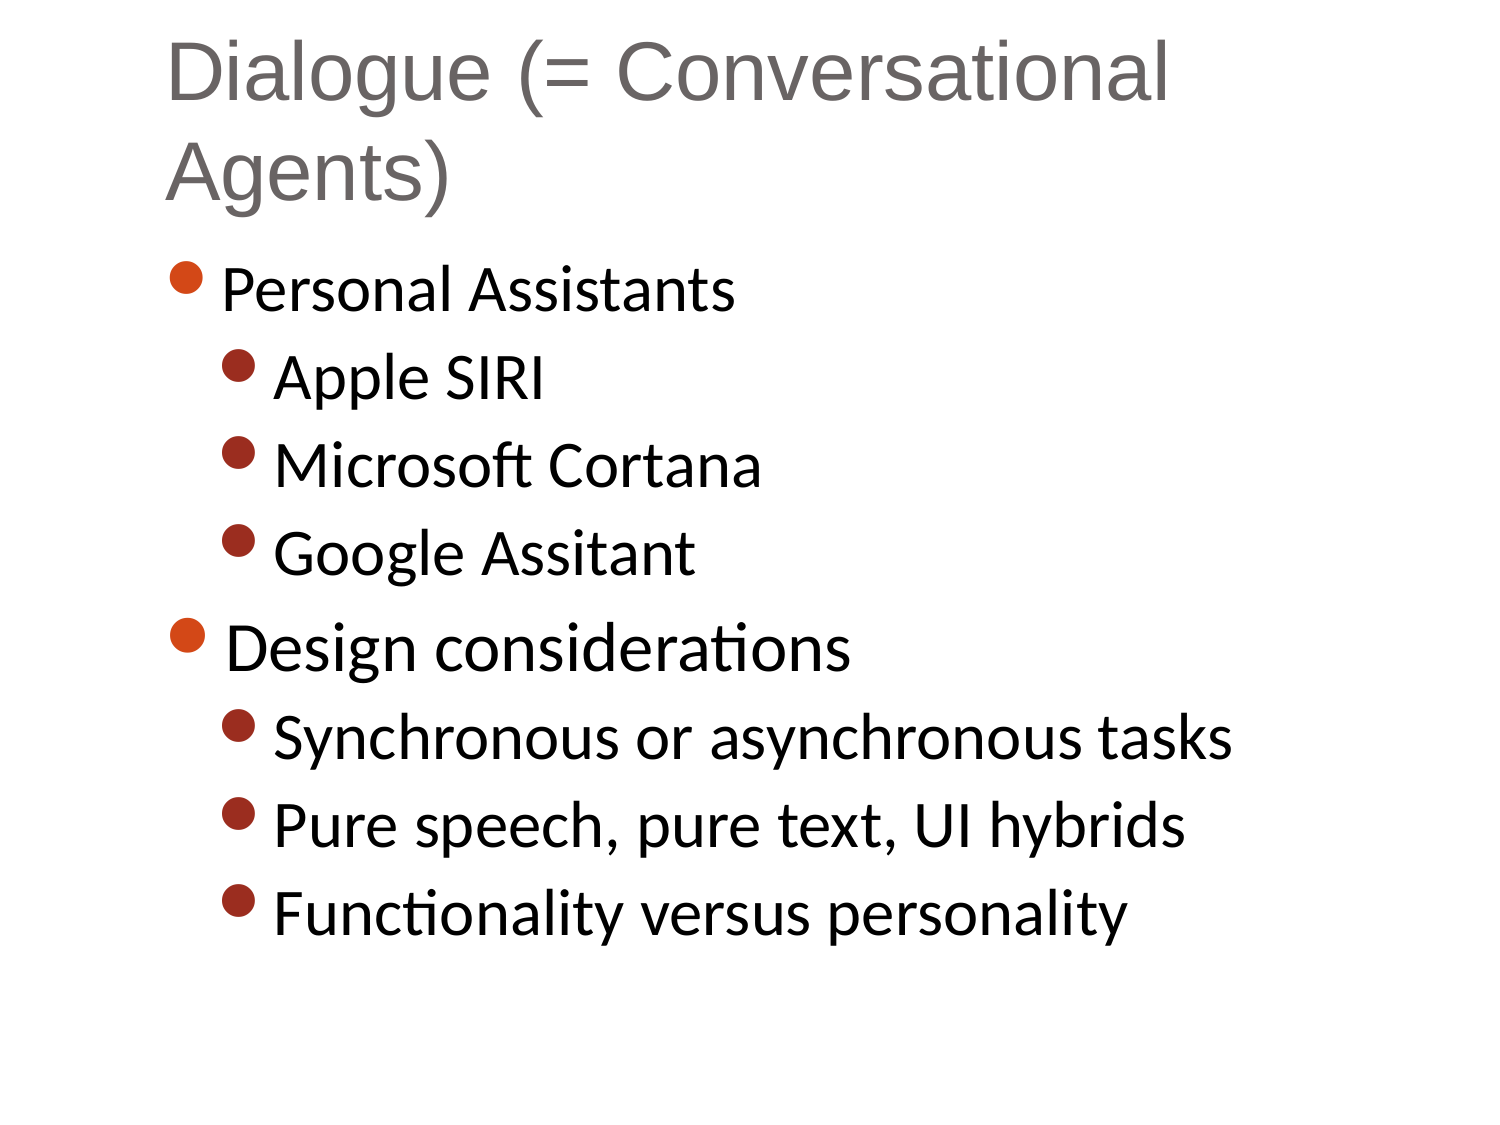

# Dialogue (= Conversational Agents)
Personal Assistants
Apple SIRI
Microsoft Cortana
Google Assitant
Design considerations
Synchronous or asynchronous tasks
Pure speech, pure text, UI hybrids
Functionality versus personality